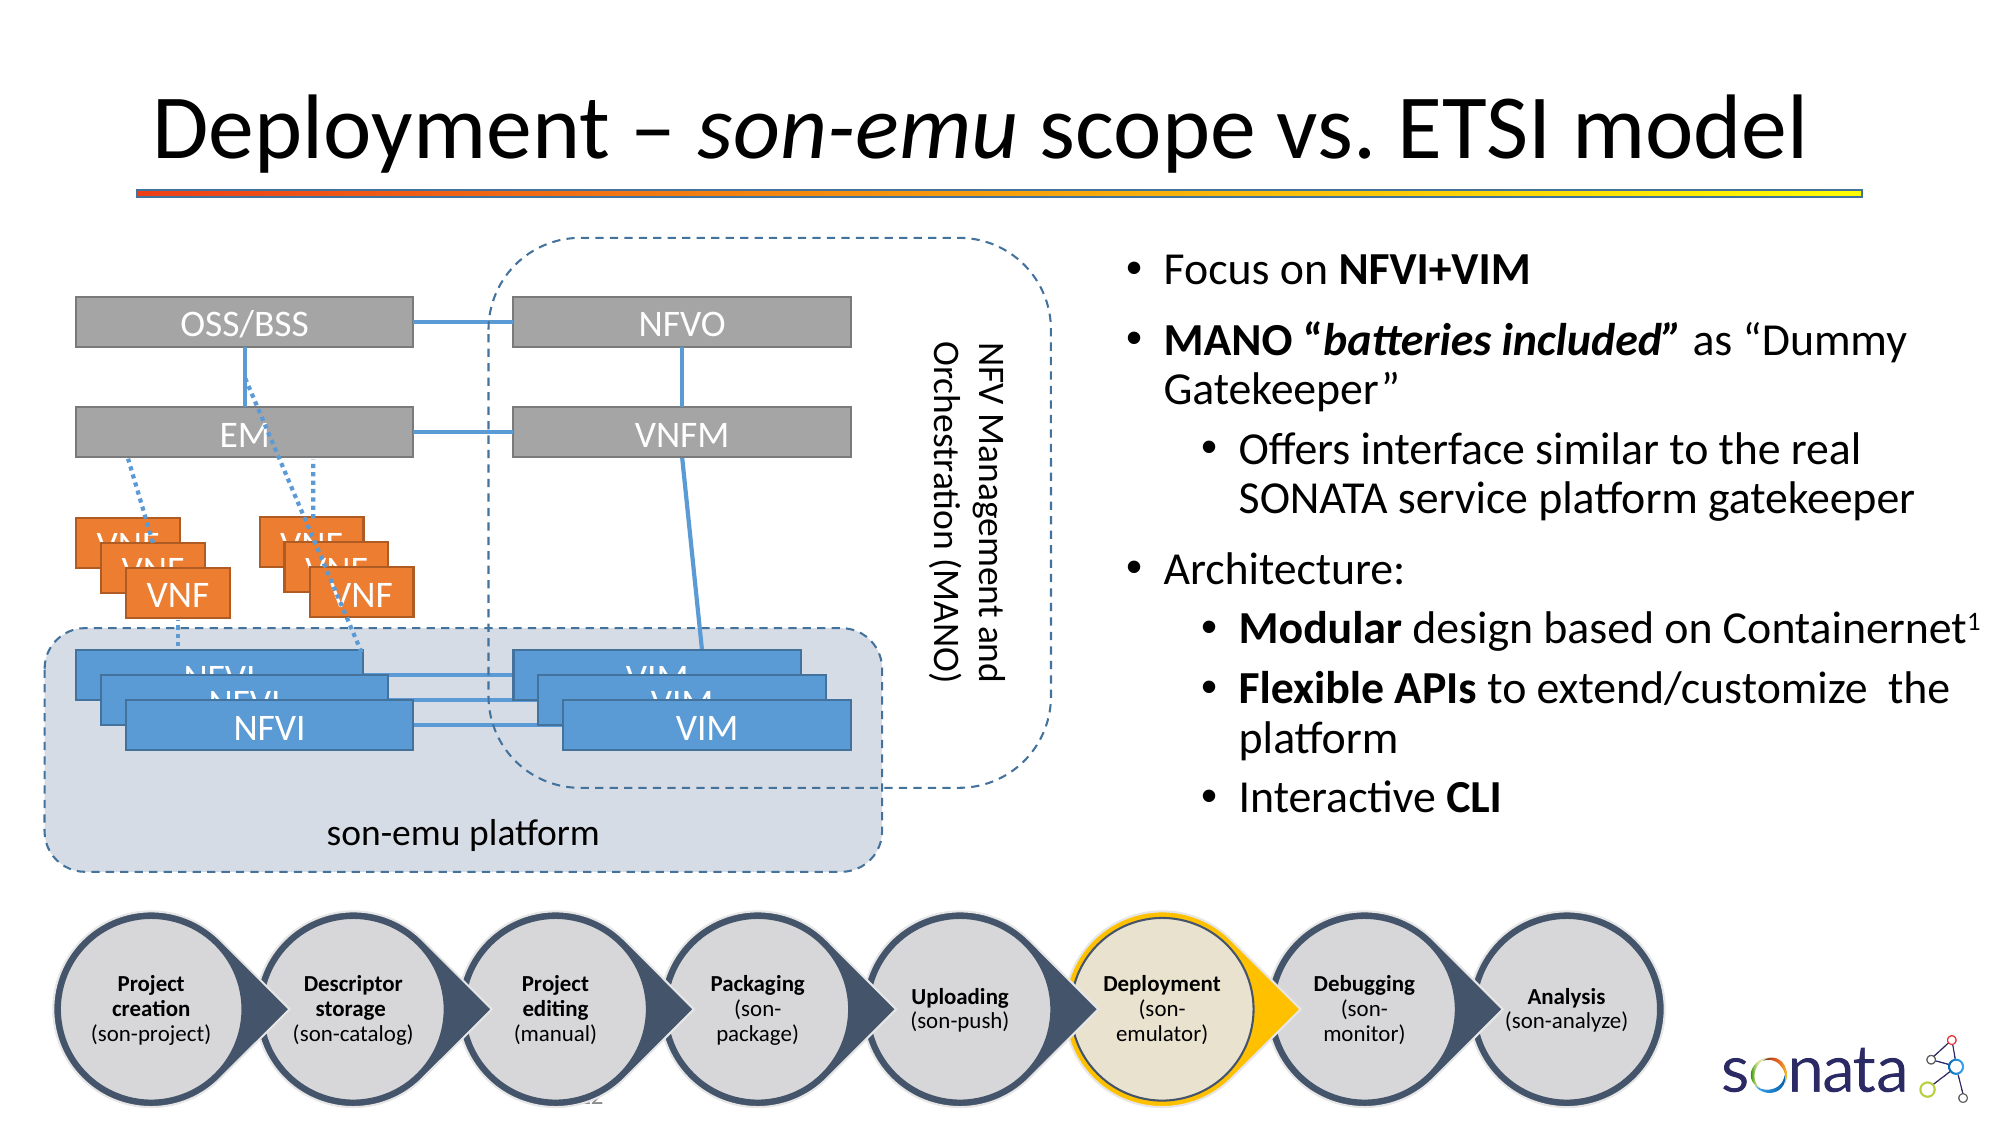

# Deployment – son-emu scope vs. ETSI model
NFV Management and Orchestration (MANO)
OSS/BSS
NFVO
EM
VNFM
VNF
VNF
VNF
VNF
VNF
VNF
Focus on NFVI+VIM
MANO “batteries included” as “Dummy Gatekeeper”
Offers interface similar to the real SONATA service platform gatekeeper
Architecture:
Modular design based on Containernet1
Flexible APIs to extend/customize  the platform
Interactive CLI

son-emu platform
NFVI
VIM
NFVI
VIM
NFVI
VIM
Analysis (son-analyze)
Debugging (son-monitor)
Deployment (son-emulator)
Uploading (son-push)
Packaging (son-package)
Project editing (manual)
Descriptor storage  (son-catalog)
Project creation (son-project)

22